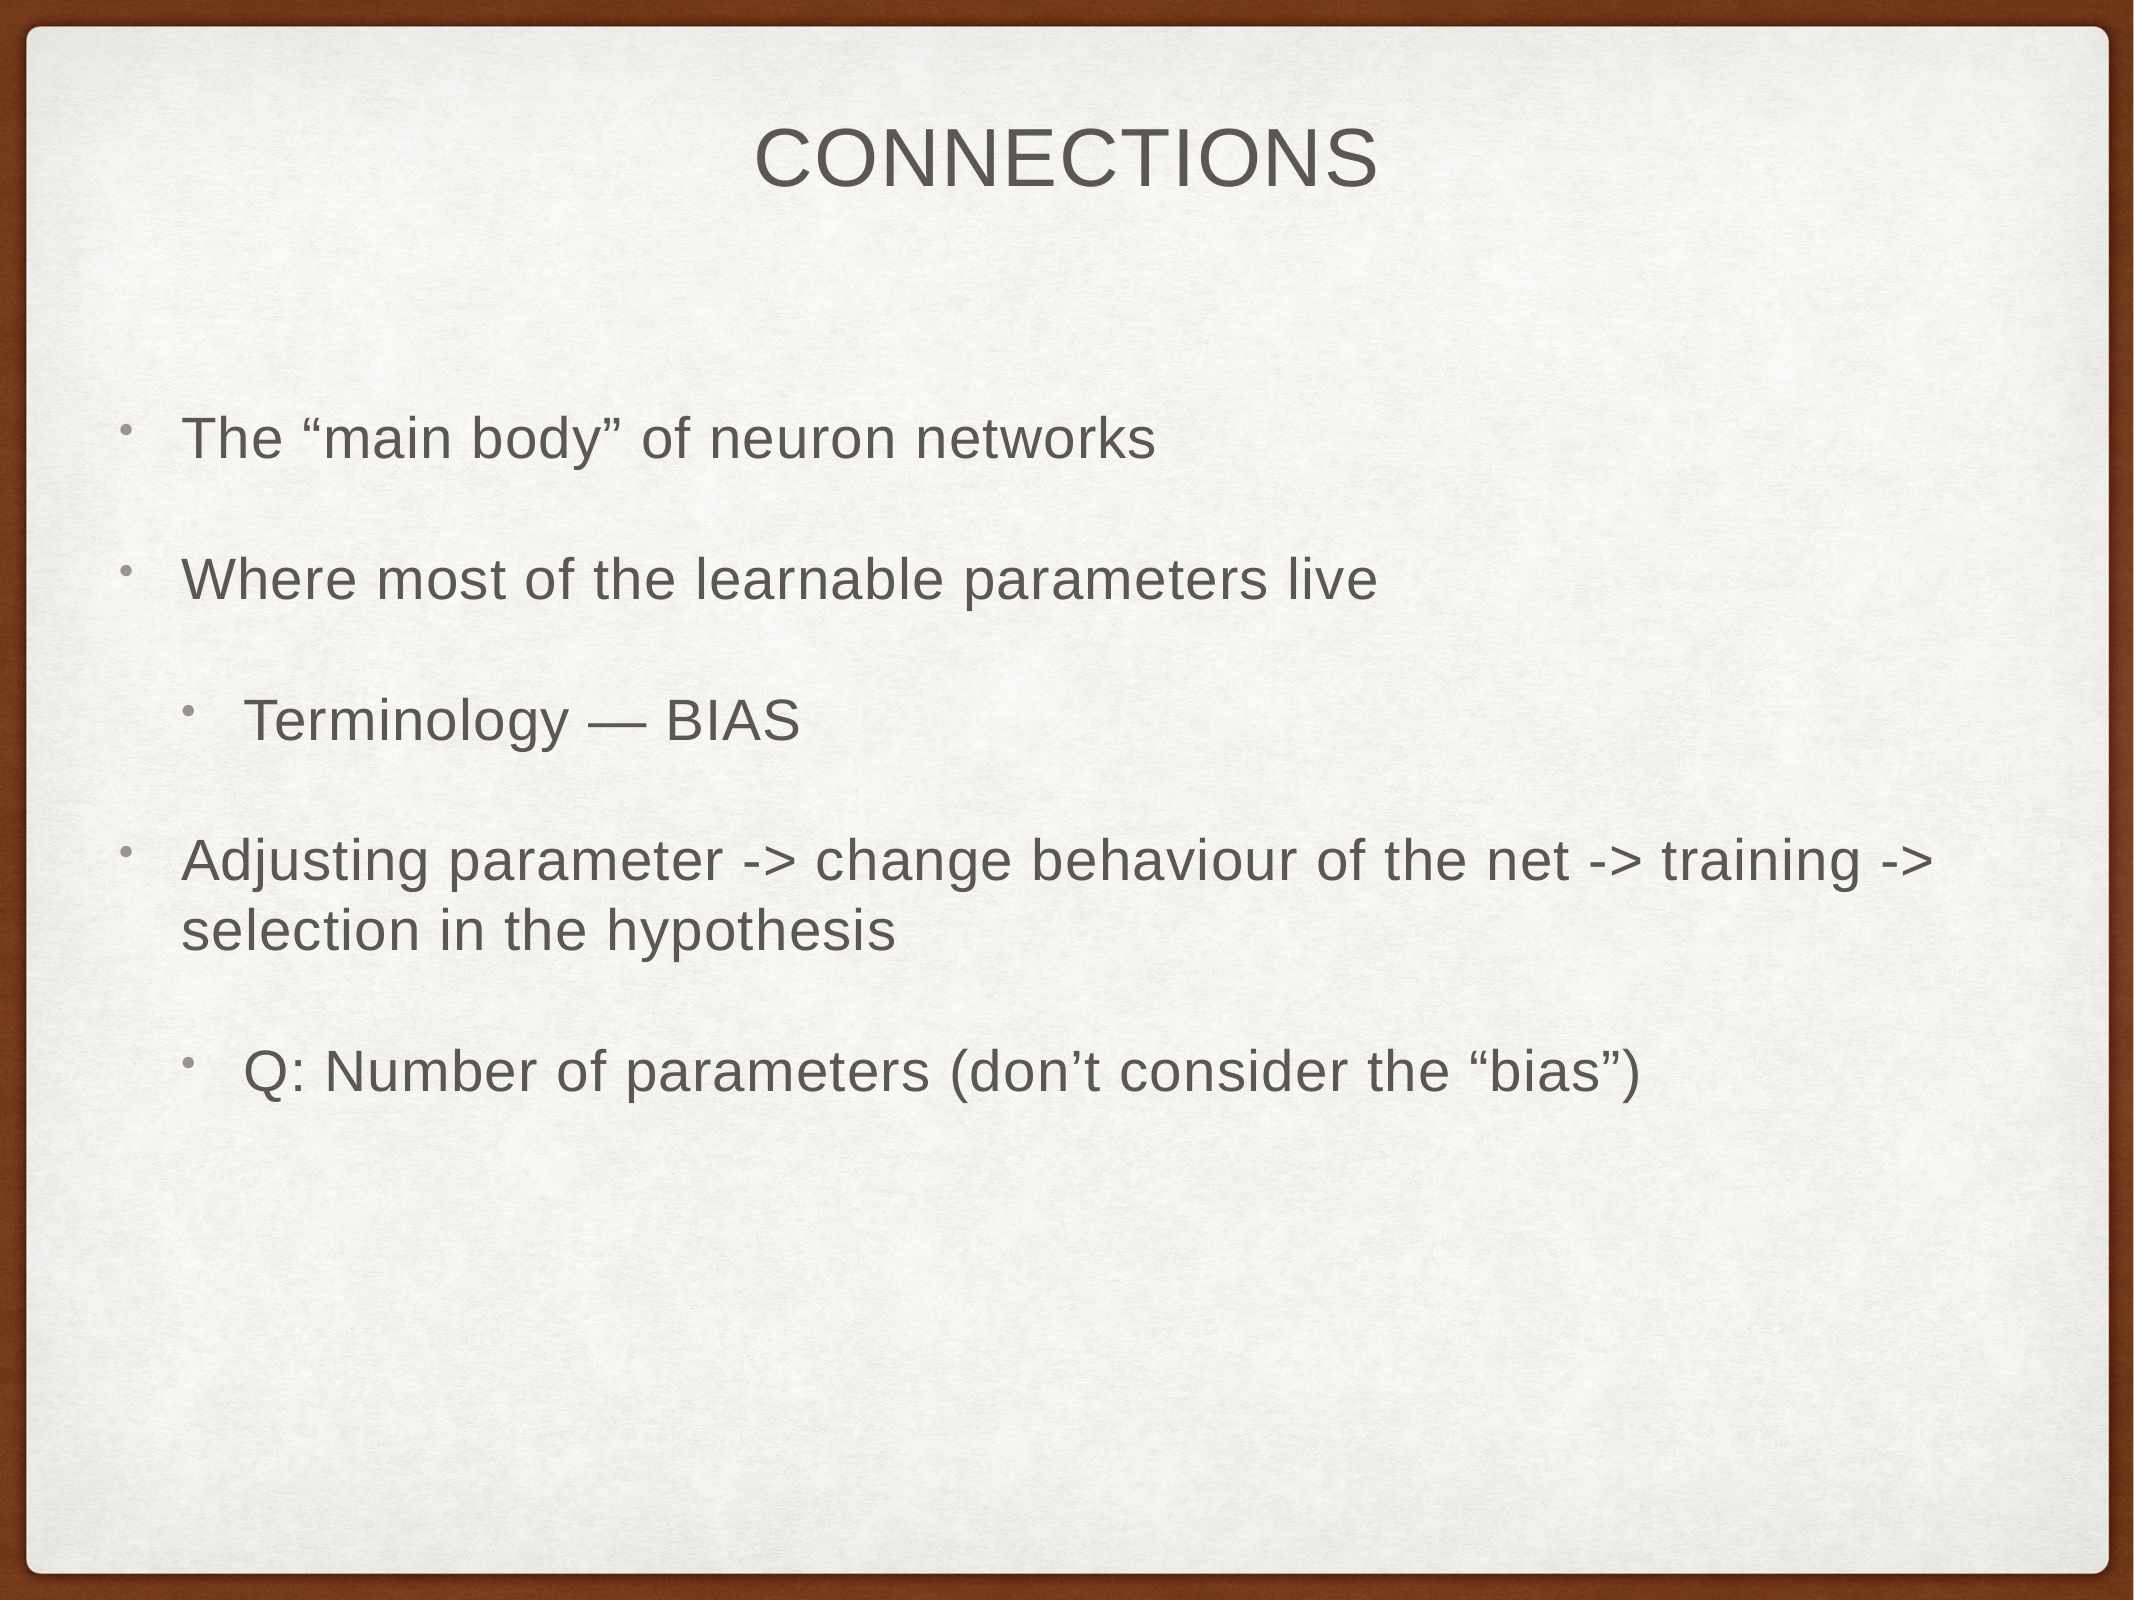

# Connections
The “main body” of neuron networks
Where most of the learnable parameters live
Terminology — BIAS
Adjusting parameter -> change behaviour of the net -> training -> selection in the hypothesis
Q: Number of parameters (don’t consider the “bias”)